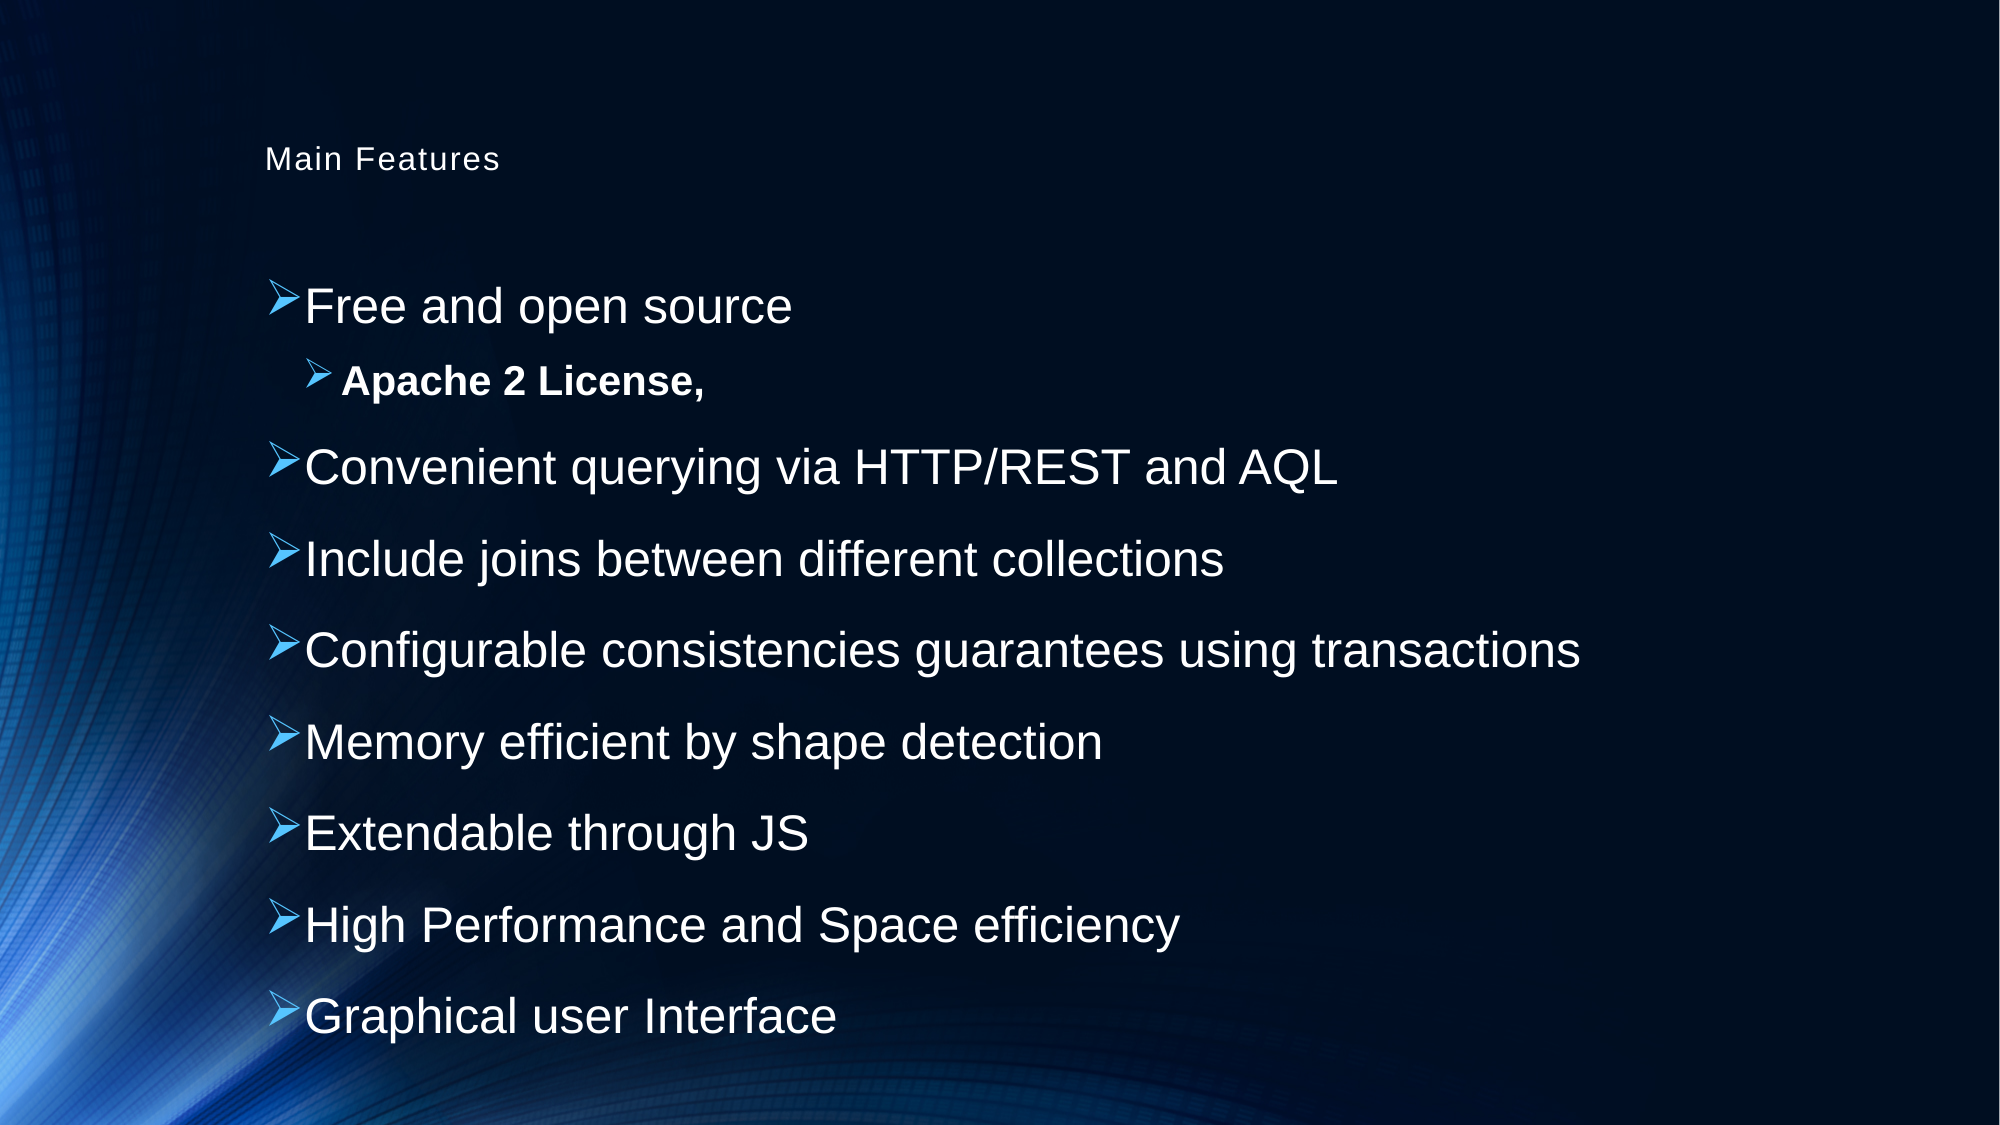

# Main Features

Free and open source
Apache 2 License,
Convenient querying via HTTP/REST and AQL
Include joins between different collections
Configurable consistencies guarantees using transactions
Memory efficient by shape detection
Extendable through JS
High Performance and Space efficiency
Graphical user Interface